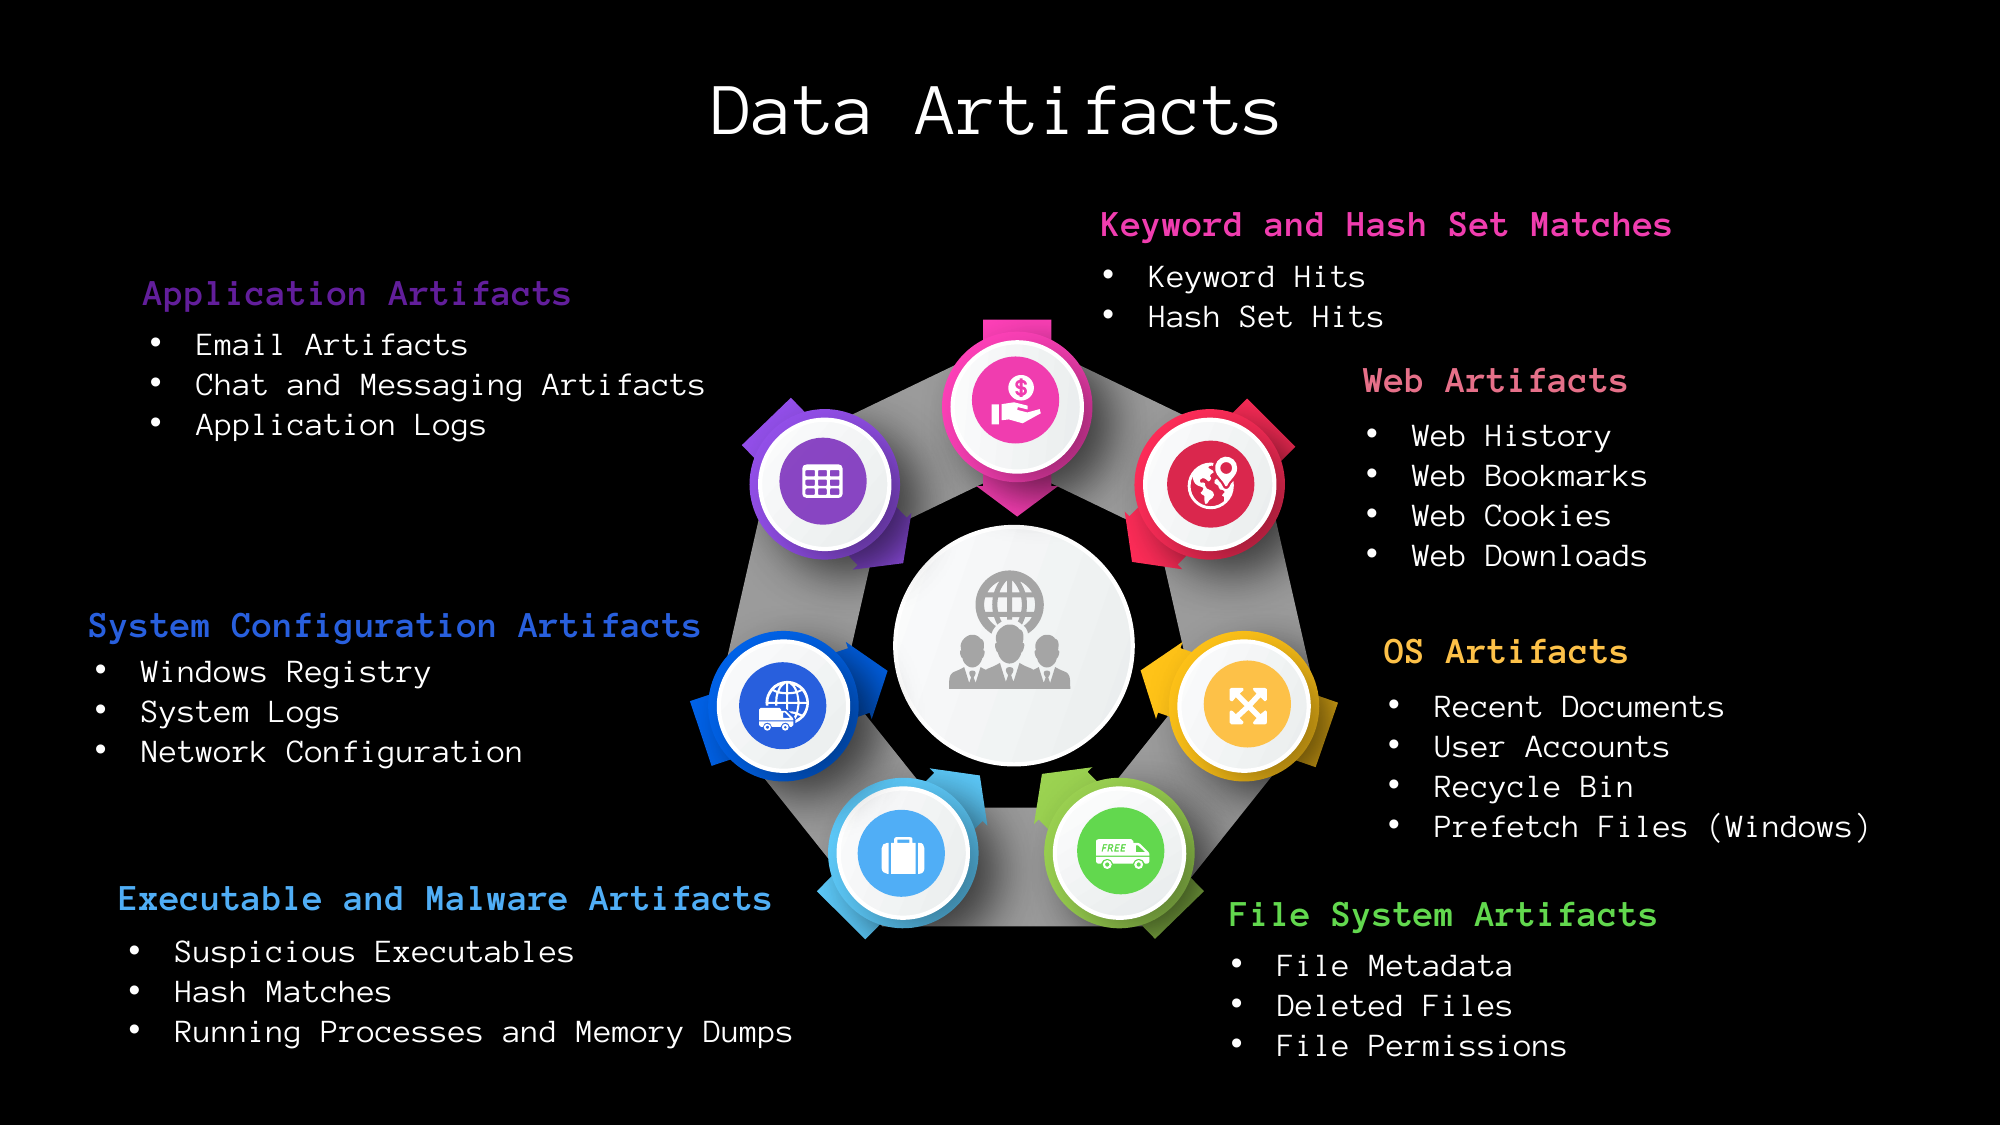

# Data Artifacts
Keyword and Hash Set Matches
Keyword Hits
Hash Set Hits
Application Artifacts

Email Artifacts
Chat and Messaging Artifacts
Application Logs
Web Artifacts

Web History
Web Bookmarks
Web Cookies
Web Downloads

System Configuration Artifacts
OS Artifacts
Windows Registry
System Logs
Network Configuration

Recent Documents
User Accounts
Recycle Bin
Prefetch Files (Windows)

Executable and Malware Artifacts
File System Artifacts
Suspicious Executables
Hash Matches
Running Processes and Memory Dumps
File Metadata
Deleted Files
File Permissions